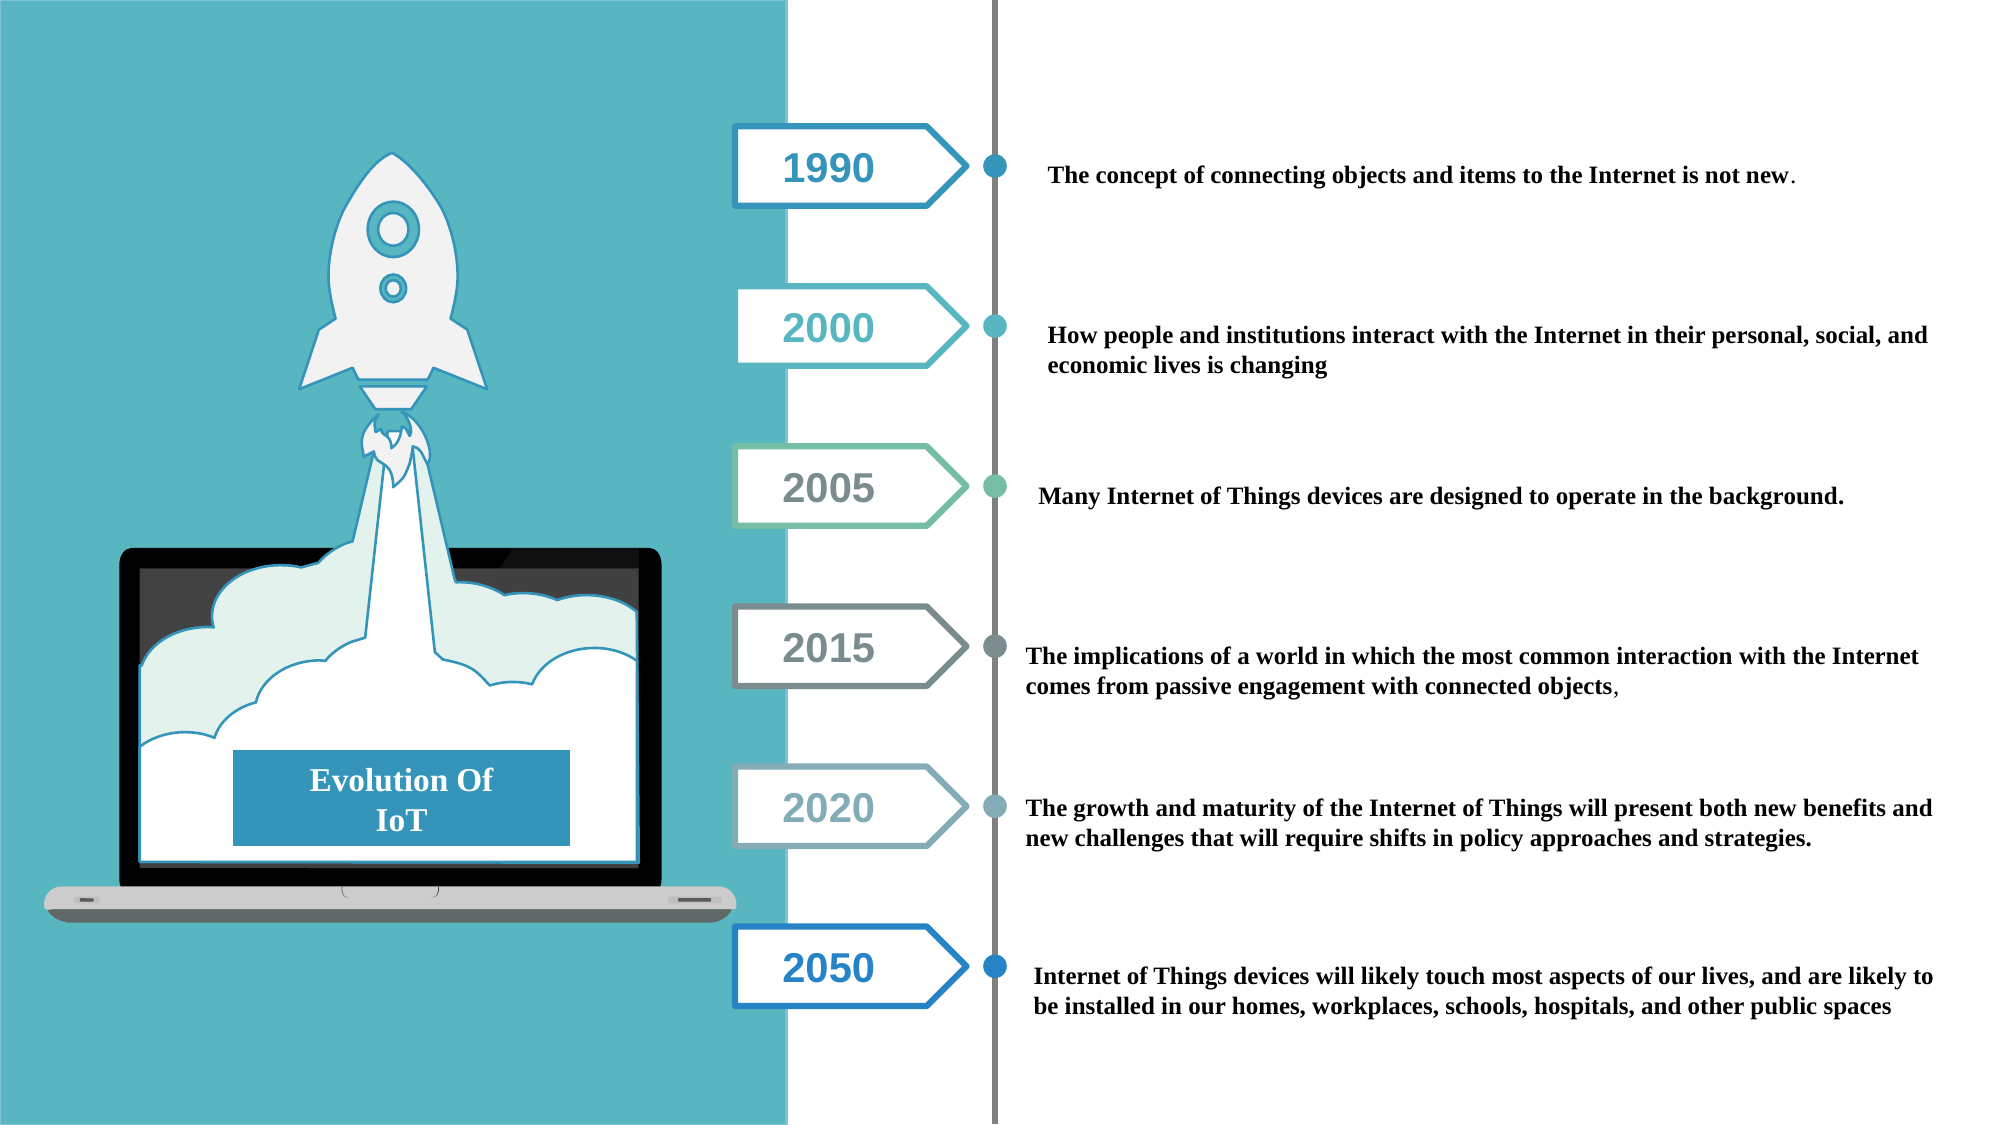

1990
The concept of connecting objects and items to the Internet is not new.

2000
How people and institutions interact with the Internet in their personal, social, and economic lives is changing

2005
Many Internet of Things devices are designed to operate in the background.

2015
The implications of a world in which the most common interaction with the Internet comes from passive engagement with connected objects,

Evolution Of
IoT

2020
The growth and maturity of the Internet of Things will present both new benefits and new challenges that will require shifts in policy approaches and strategies.

2050
Internet of Things devices will likely touch most aspects of our lives, and are likely to be installed in our homes, workplaces, schools, hospitals, and other public spaces